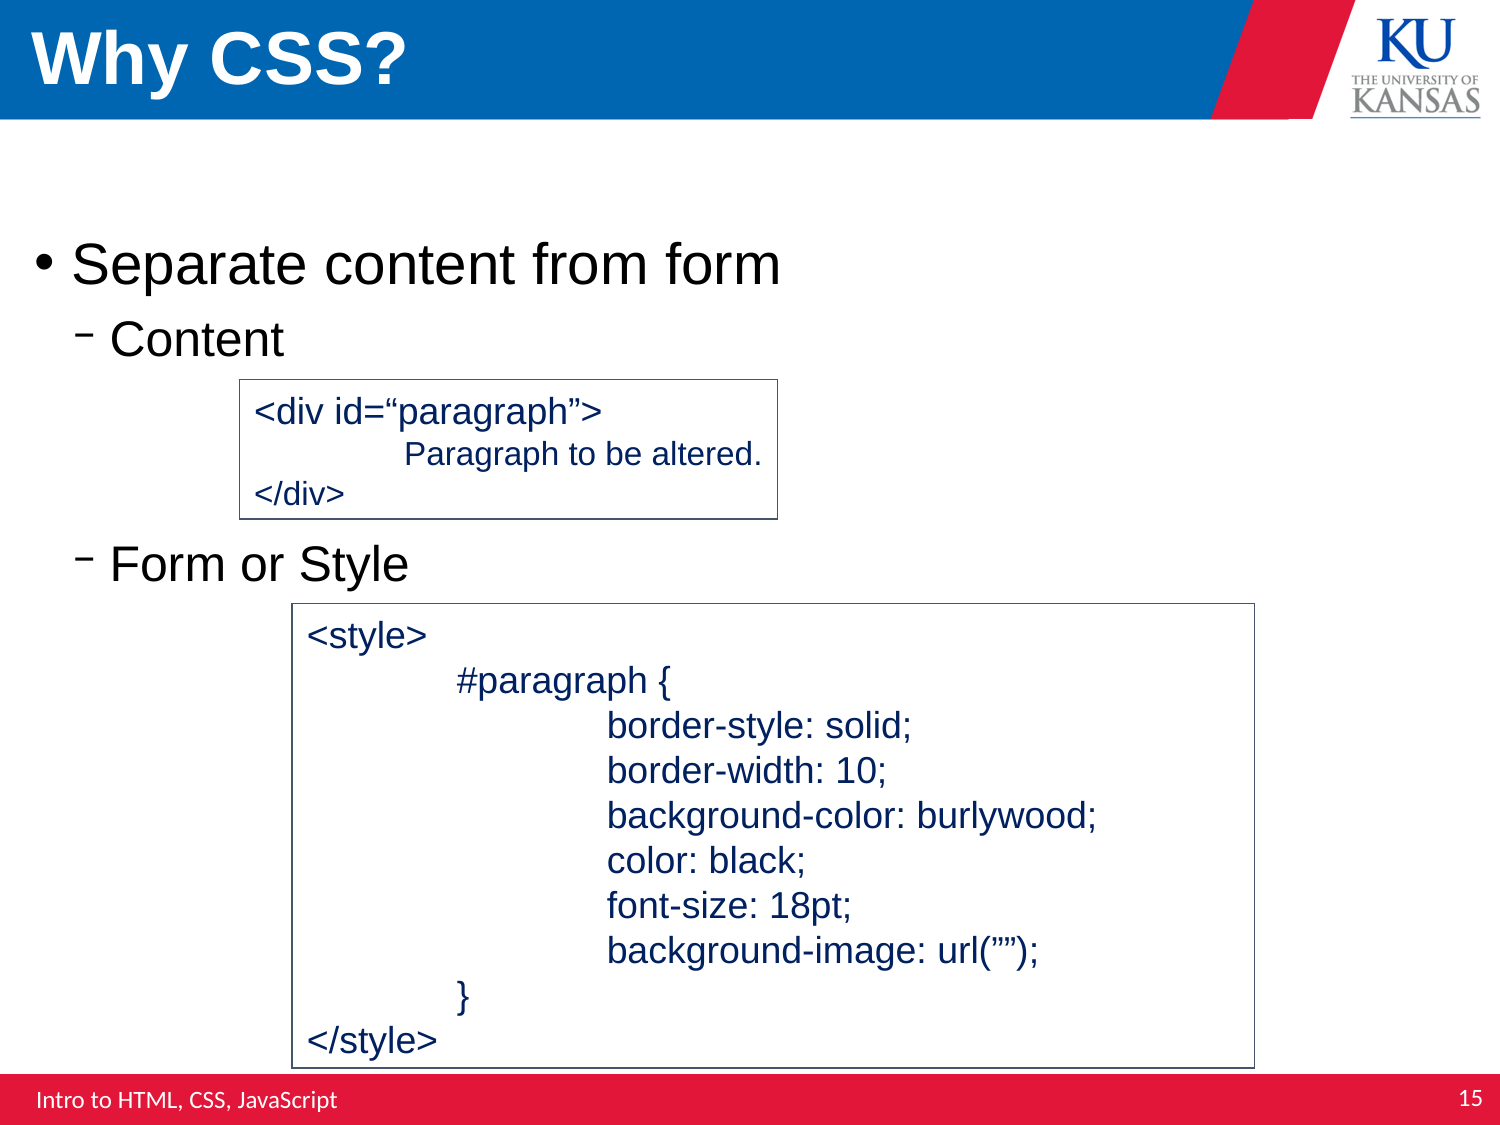

# Why CSS?
Separate content from form
Content

Form or Style

<div id=“paragraph”>
	Paragraph to be altered.
</div>
<style>
	#paragraph {
		border-style: solid;
		border-width: 10;
		background-color: burlywood;
		color: black;
		font-size: 18pt;
		background-image: url(””);
	}
</style>
15
Intro to HTML, CSS, JavaScript